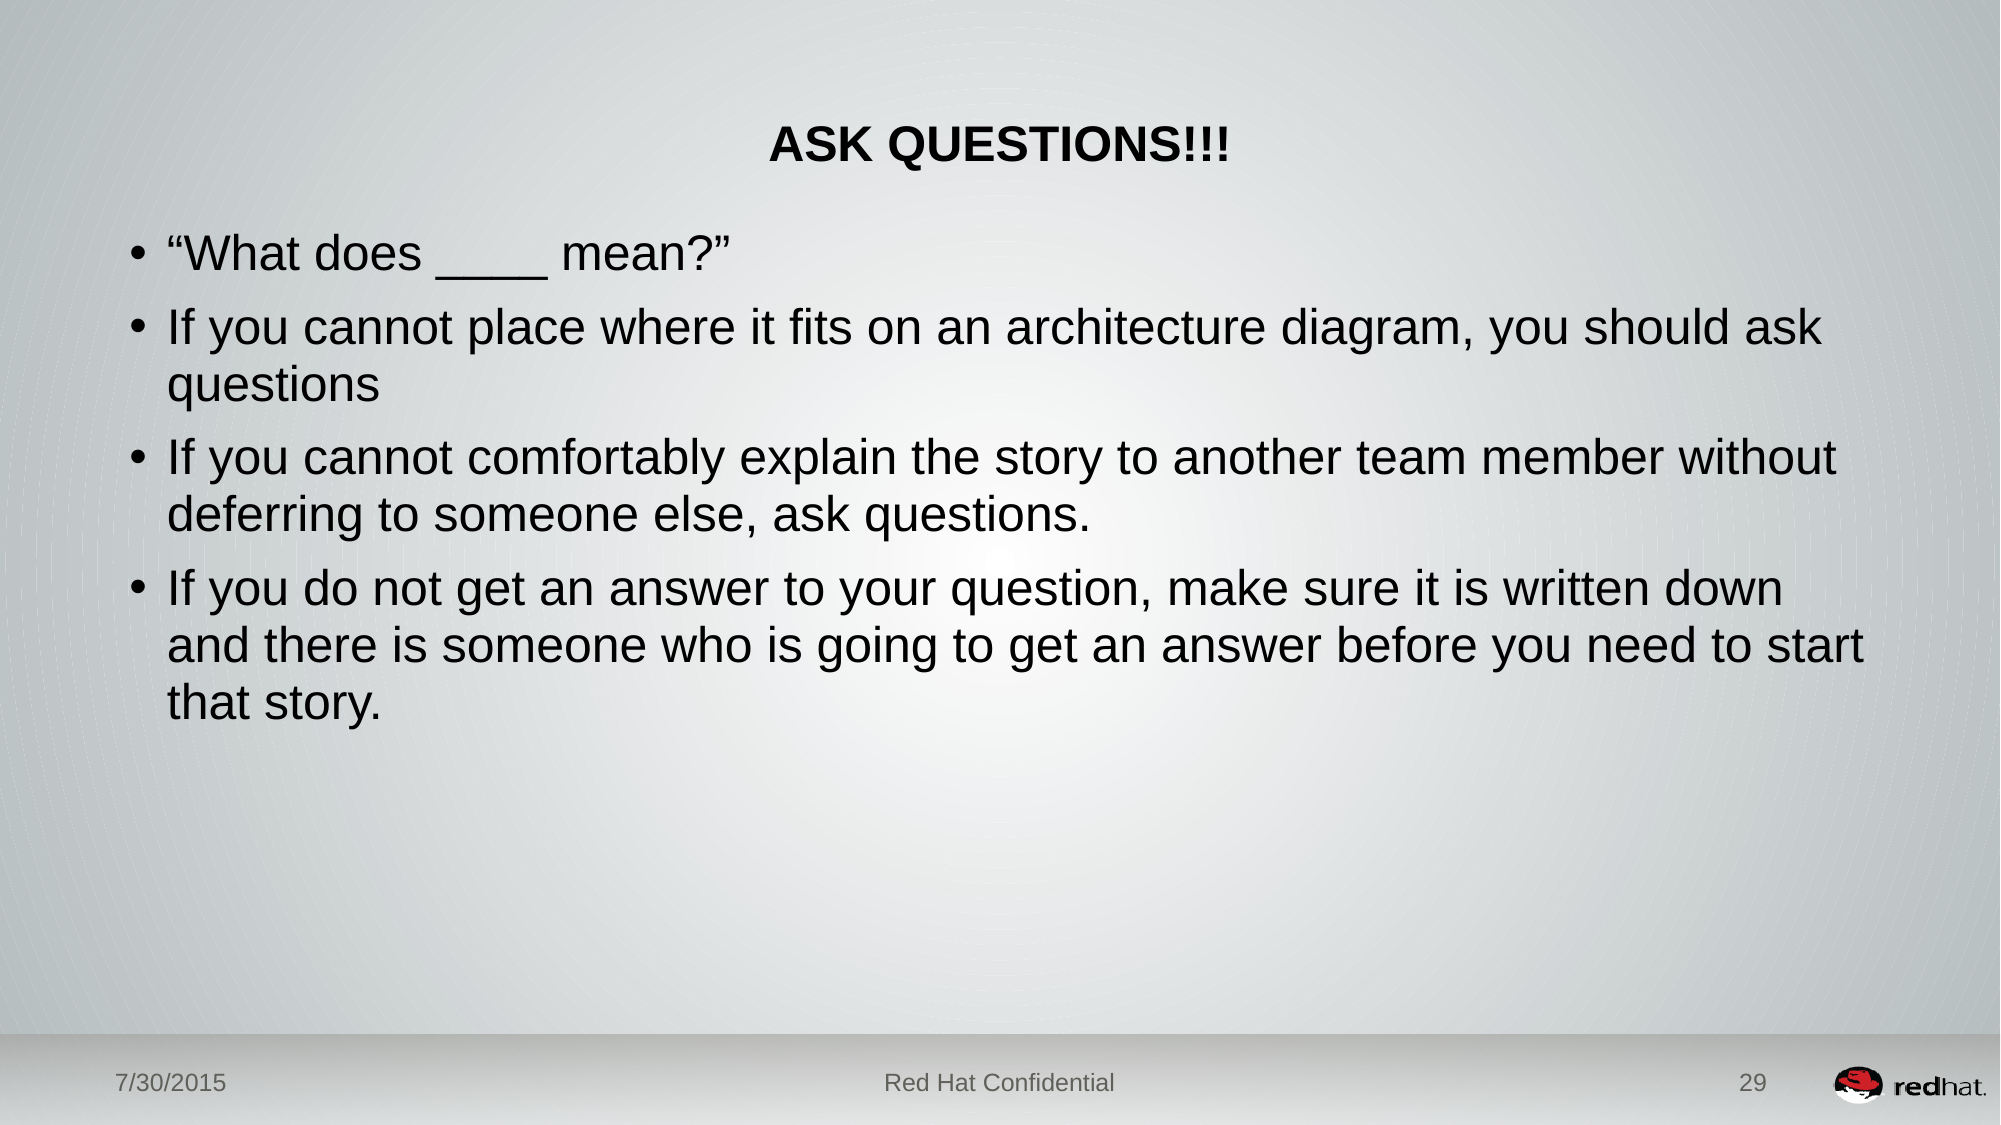

# Ask Questions!!!
“What does ____ mean?”
If you cannot place where it fits on an architecture diagram, you should ask questions
If you cannot comfortably explain the story to another team member without deferring to someone else, ask questions.
If you do not get an answer to your question, make sure it is written down and there is someone who is going to get an answer before you need to start that story.

7/30/2015
Red Hat Confidential
29